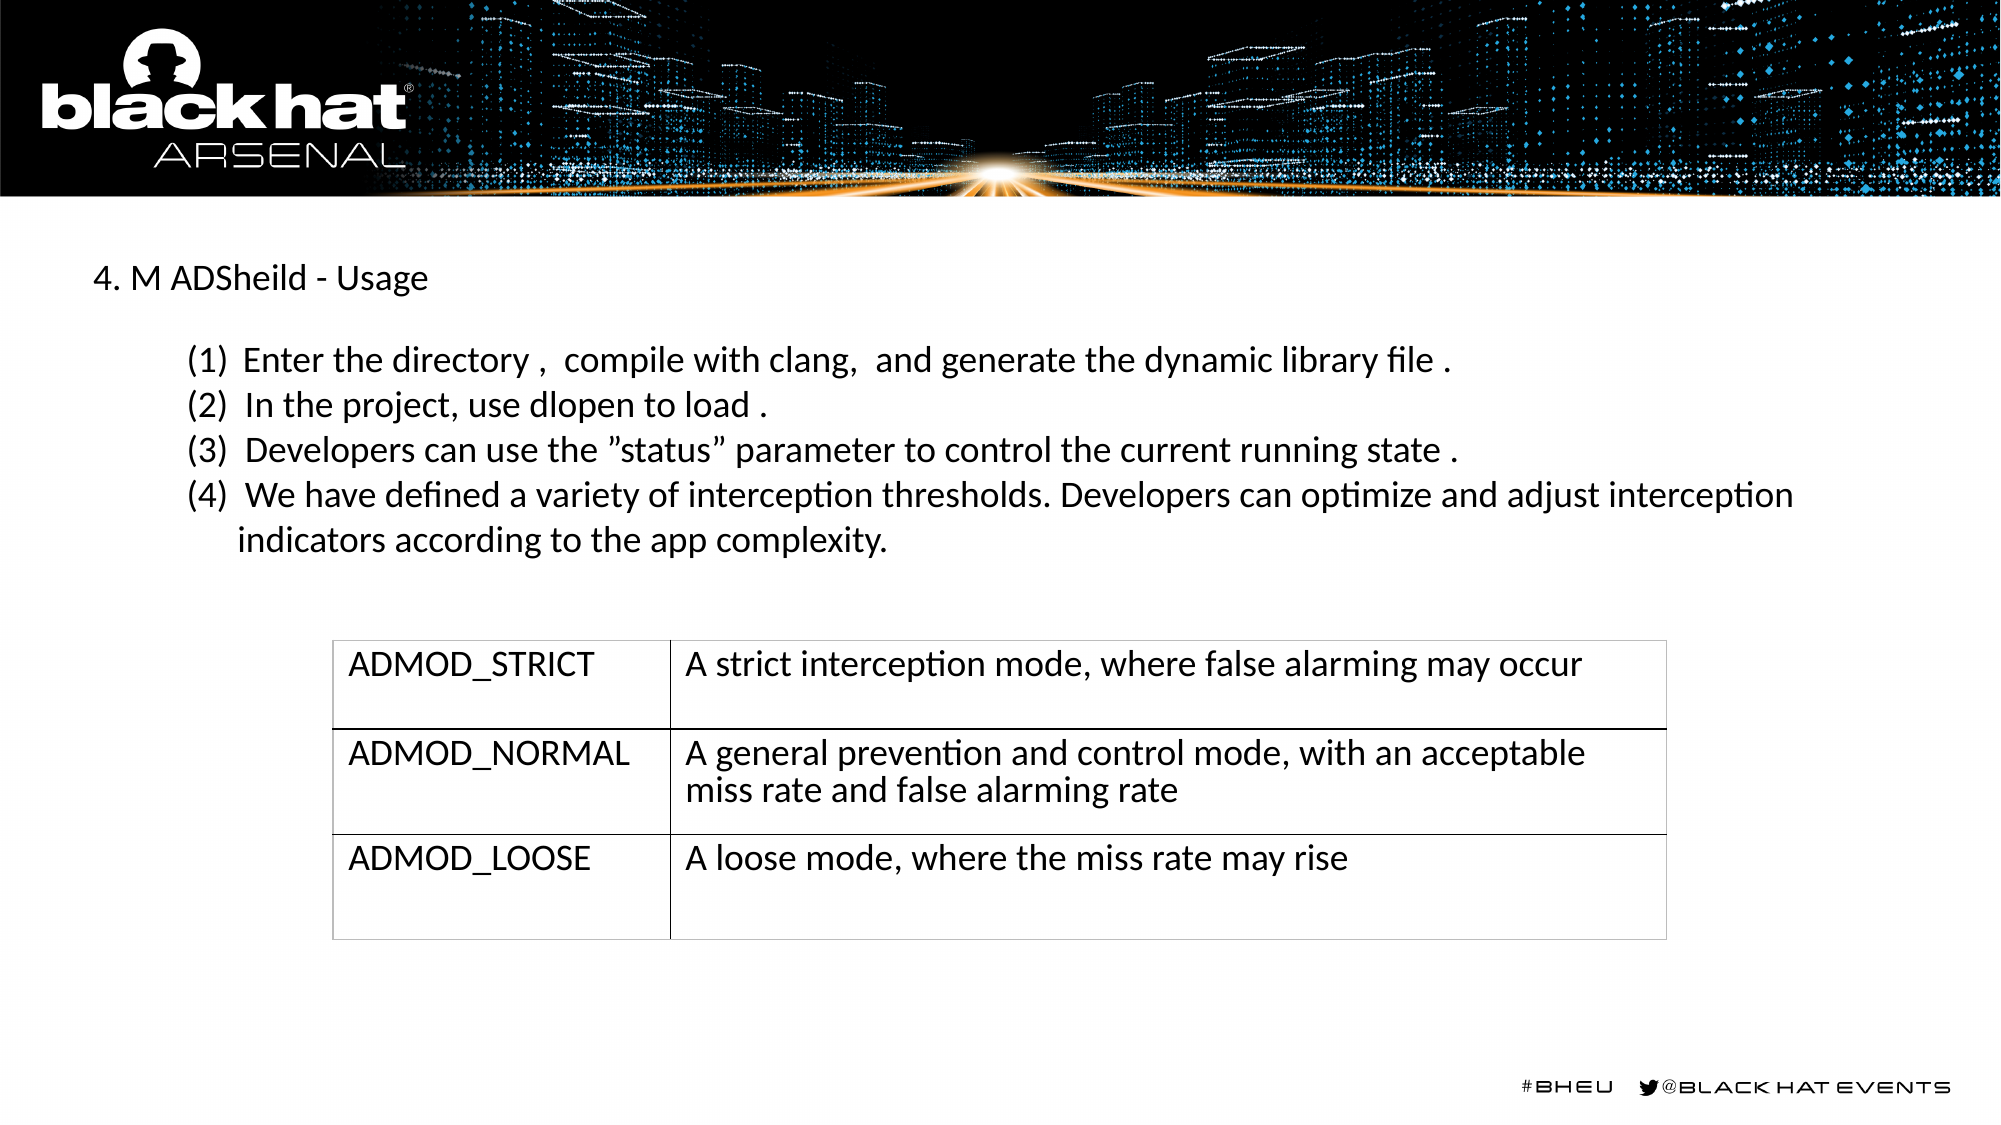

4. M ADSheild - Usage
Enter the directory ,  compile with clang,  and generate the dynamic library file .
(2)  In the project, use dlopen to load .
(3)  Developers can use the ”status” parameter to control the current running state .
(4)  We have defined a variety of interception thresholds. Developers can optimize and adjust interception
      indicators according to the app complexity.
| ADMOD\_STRICT | A strict interception mode, where false alarming may occur |
| --- | --- |
| ADMOD\_NORMAL | A general prevention and control mode, with an acceptable miss rate and false alarming rate |
| ADMOD\_LOOSE | A loose mode, where the miss rate may rise |